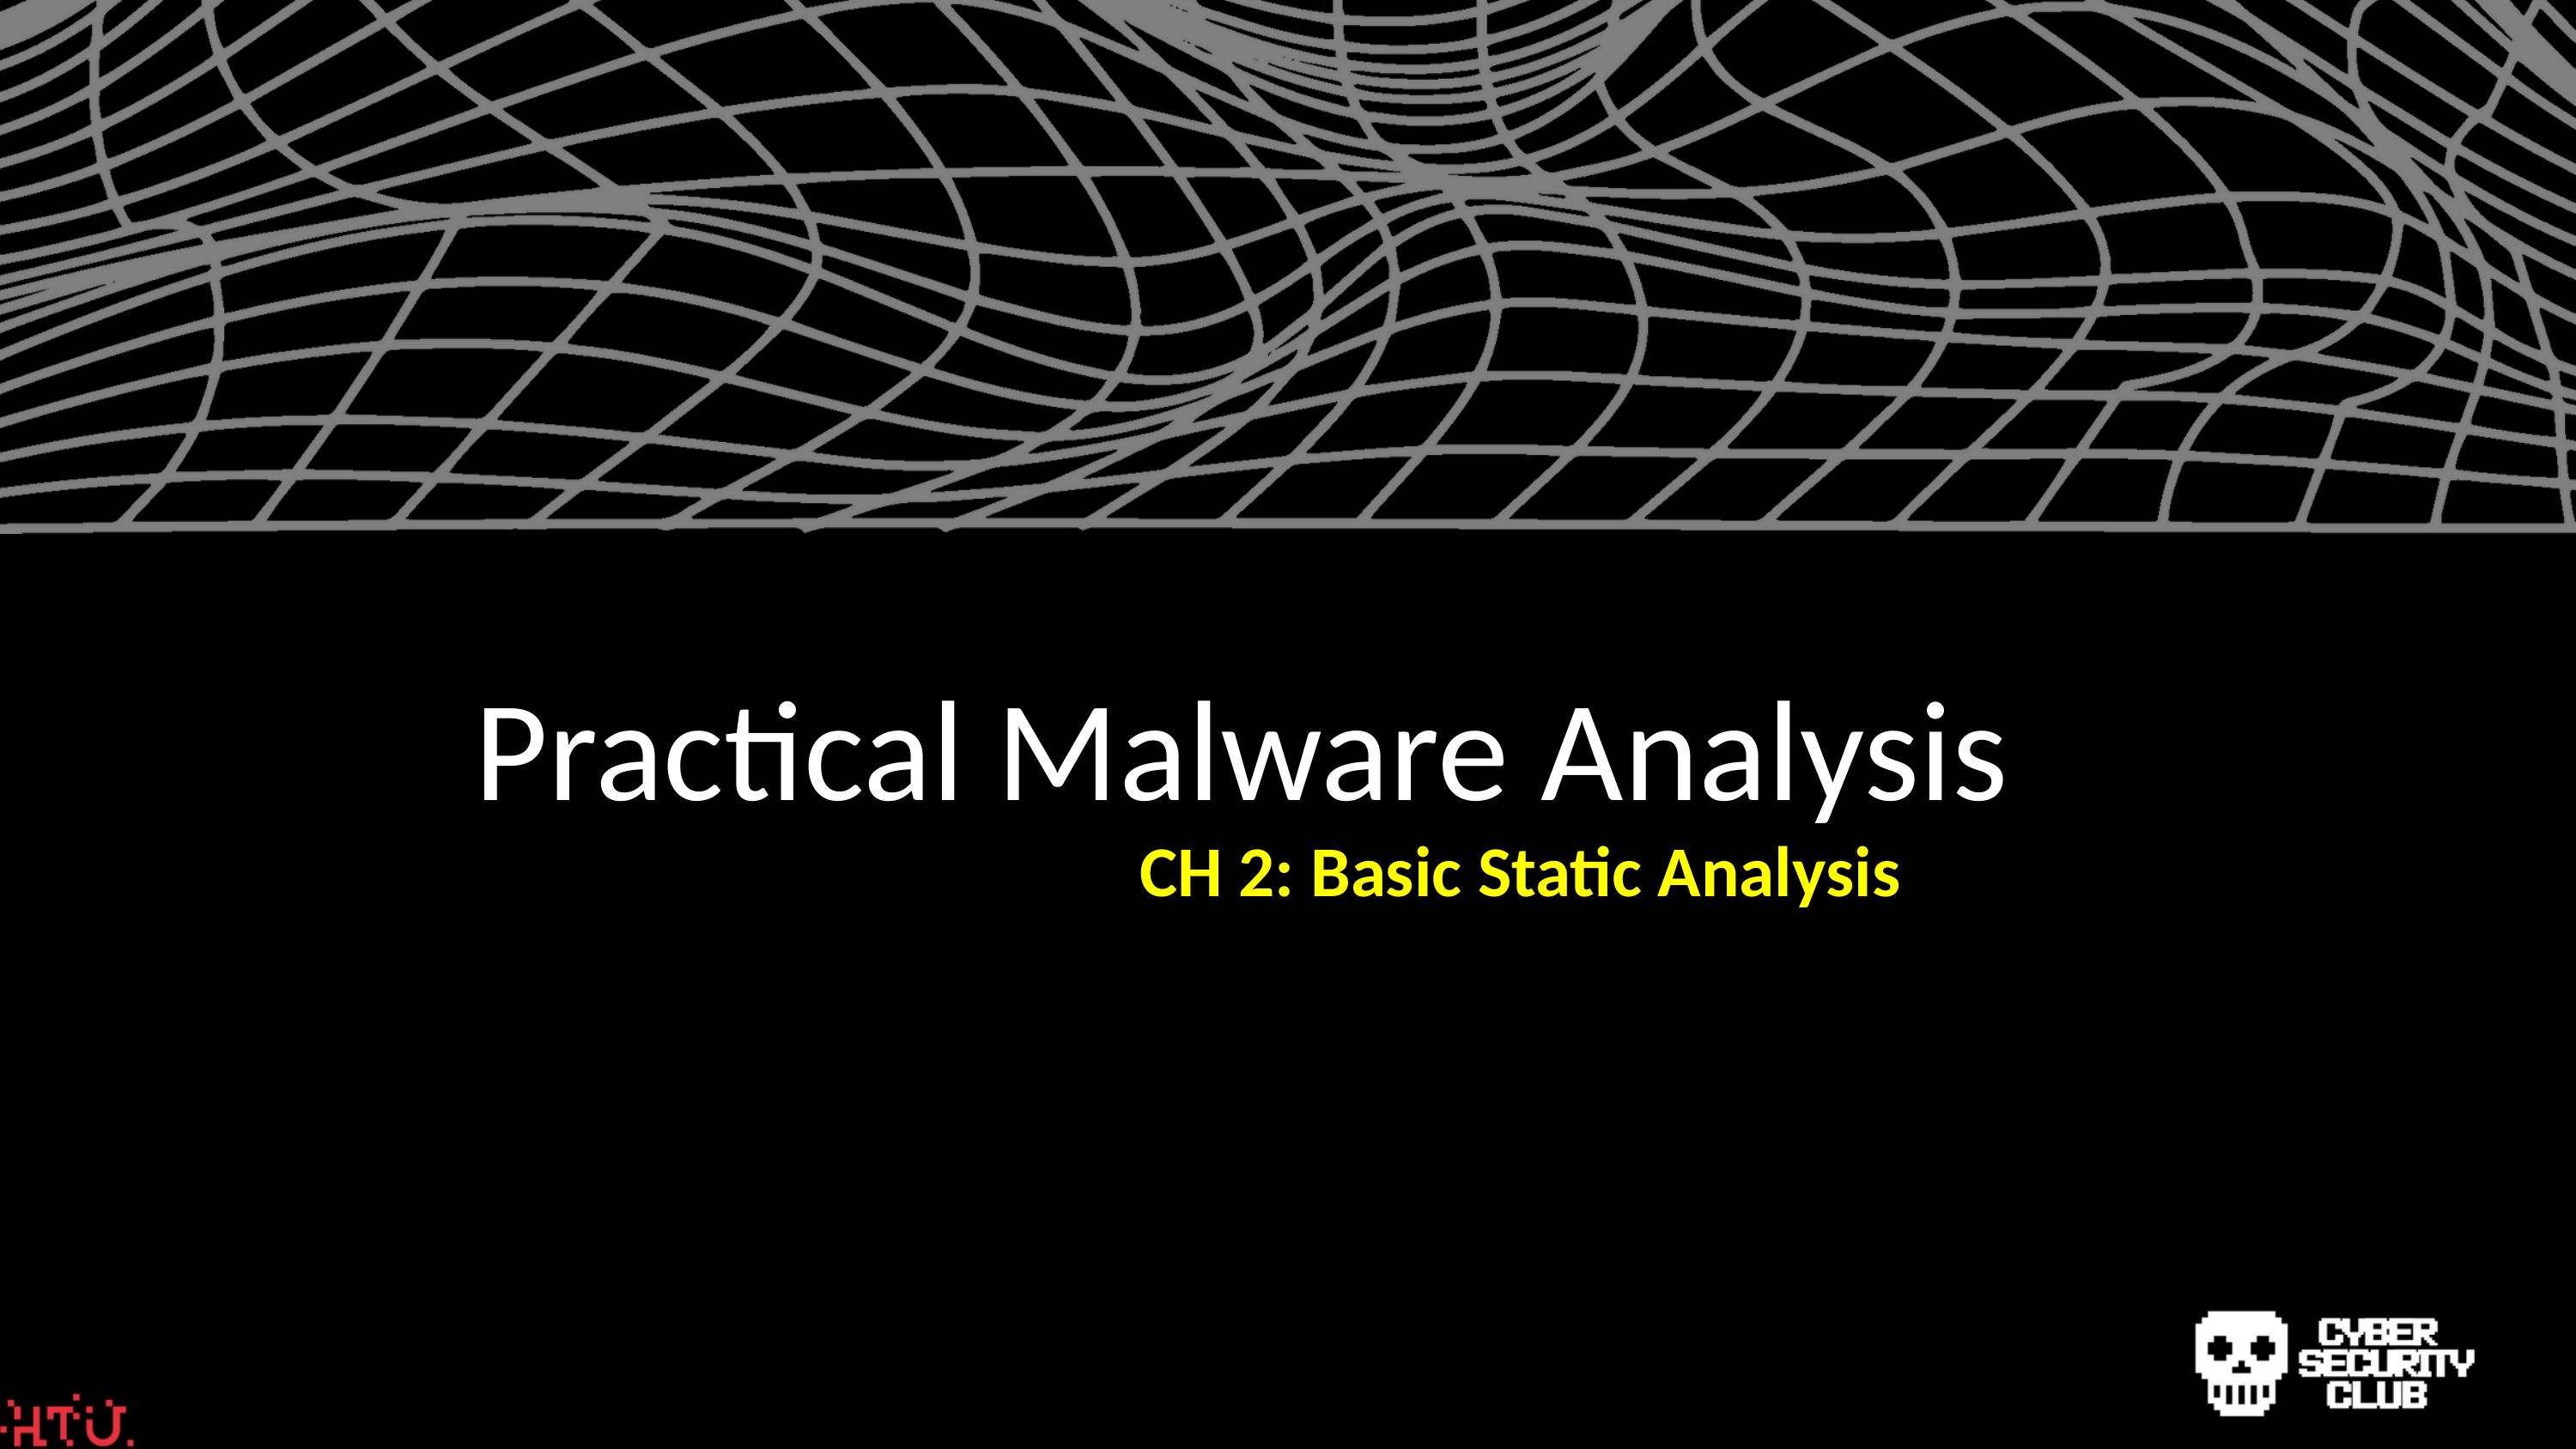

Practical Malware Analysis
CH 2: Basic Static Analysis